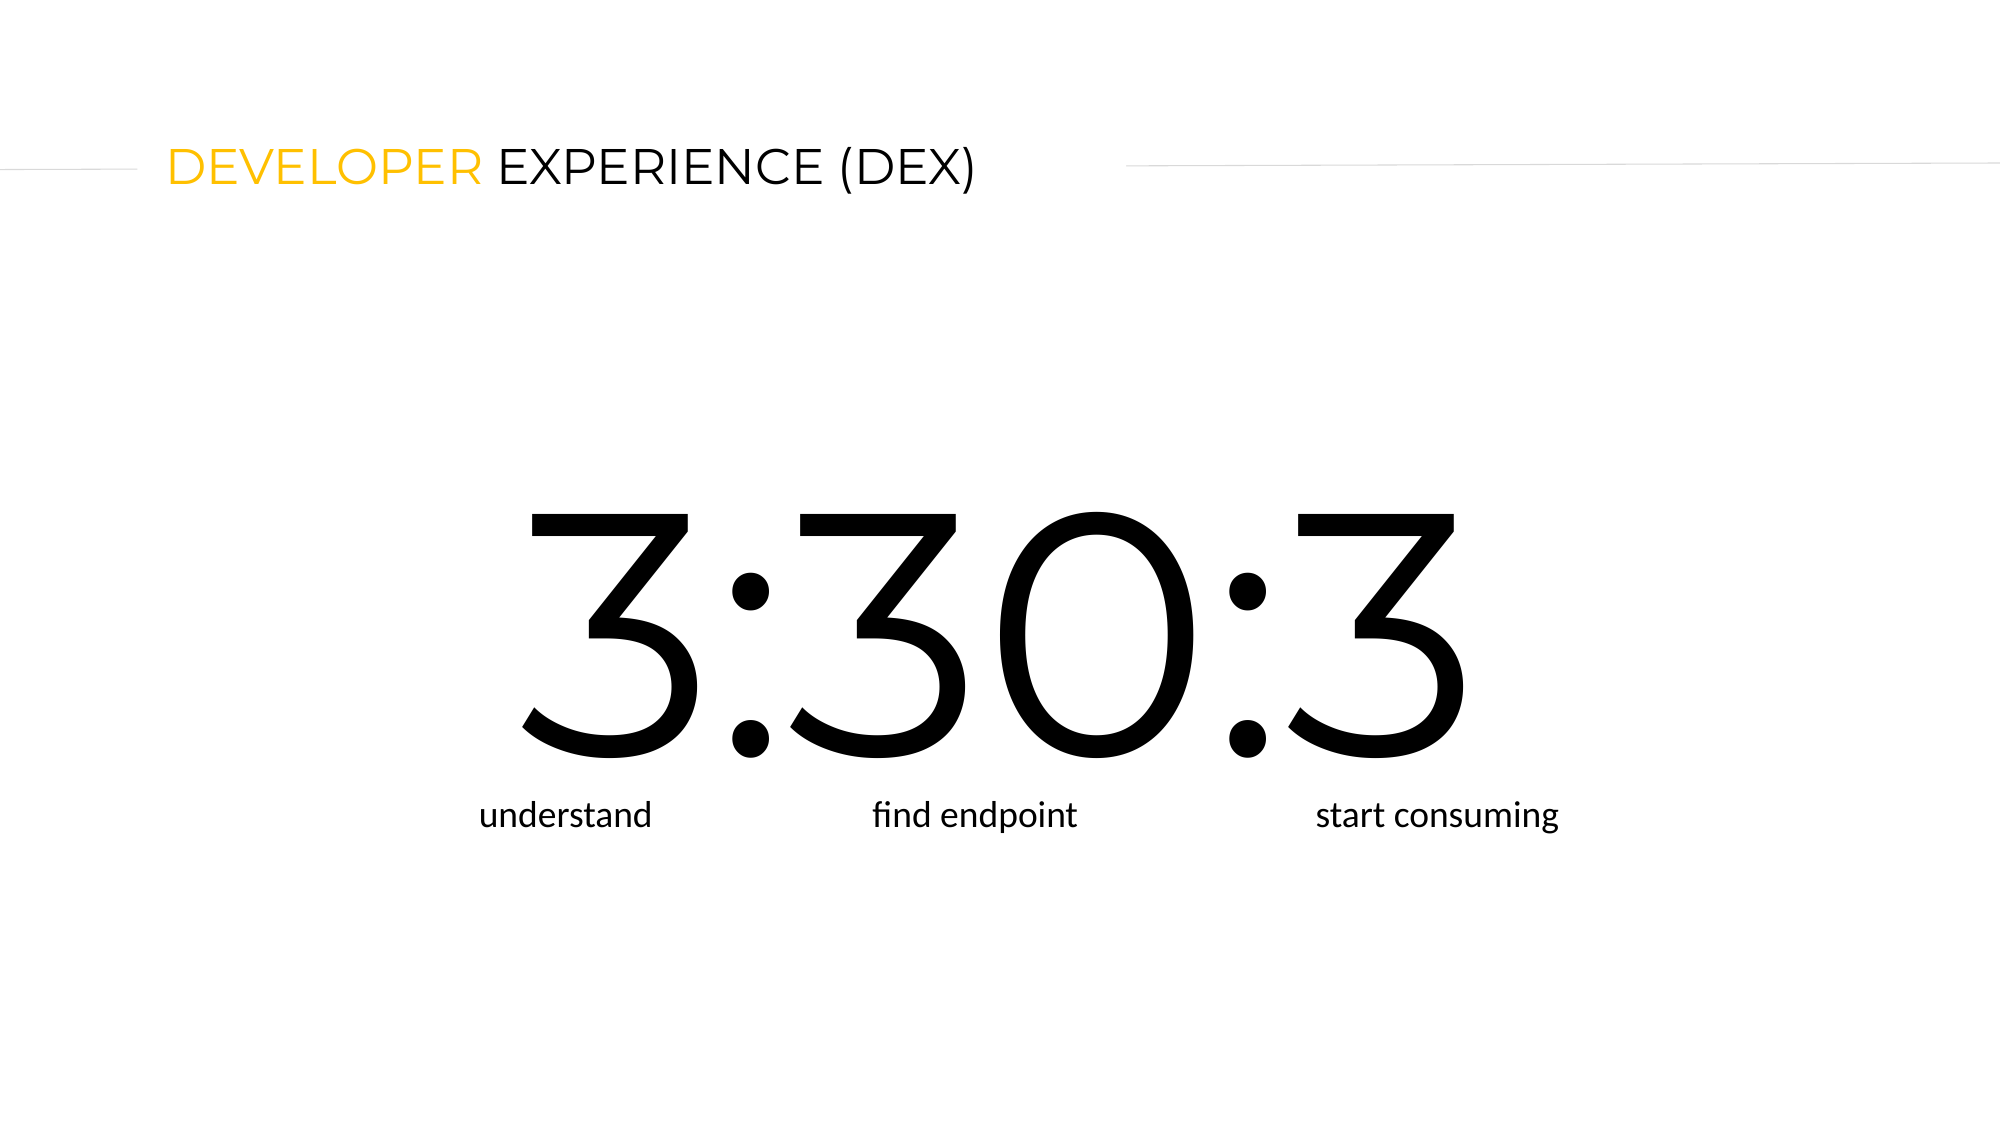

# DEVELOPER EXPERIENCE (DEX)
3:30:3
understand
find endpoint
start consuming